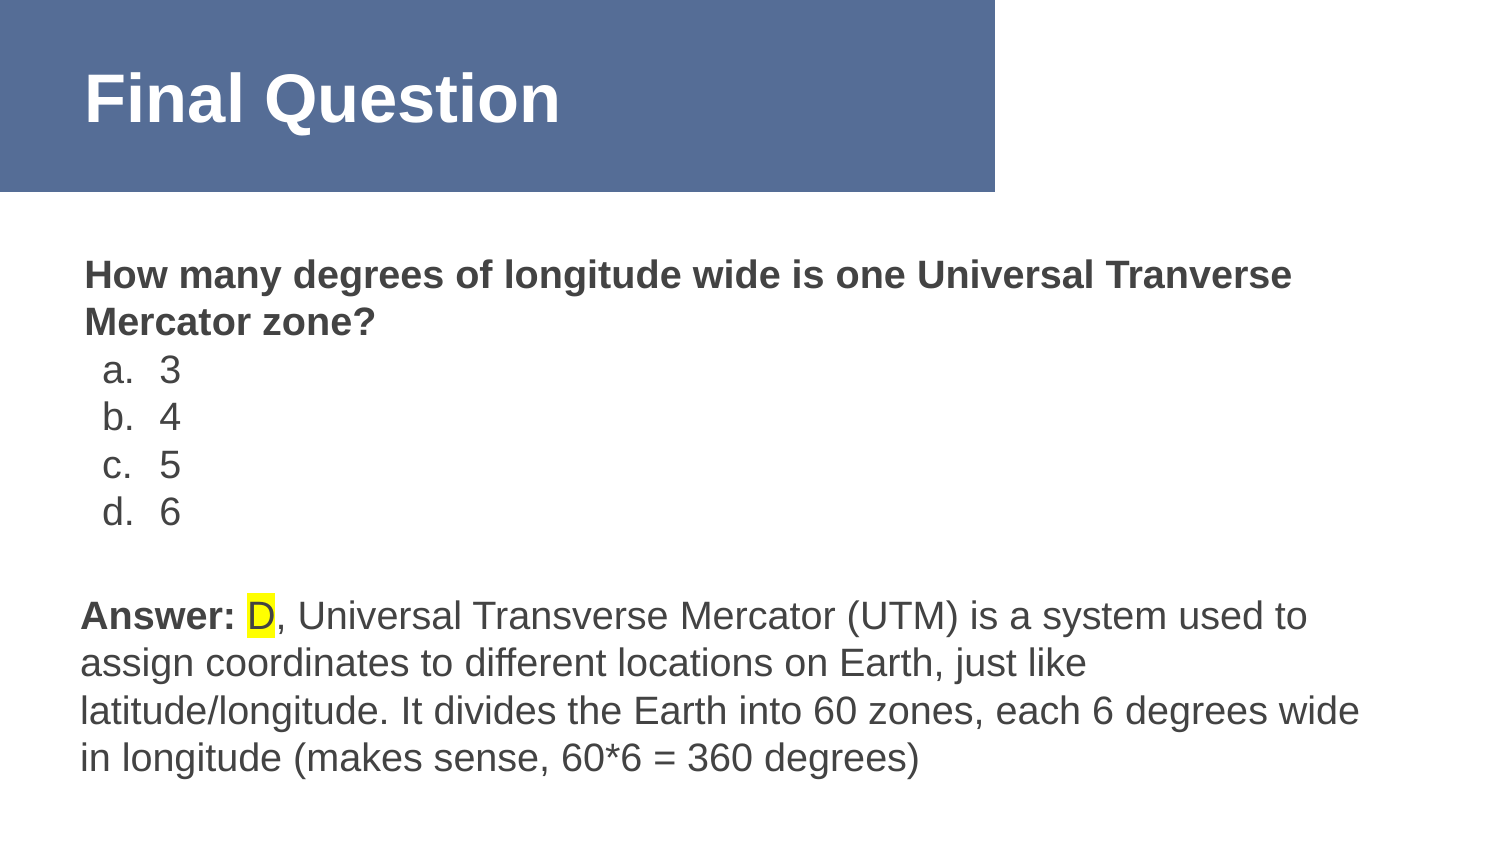

Final Question
How many degrees of longitude wide is one Universal Tranverse Mercator zone?
3
4
5
6

Answer: D, Universal Transverse Mercator (UTM) is a system used to assign coordinates to different locations on Earth, just like latitude/longitude. It divides the Earth into 60 zones, each 6 degrees wide in longitude (makes sense, 60*6 = 360 degrees)